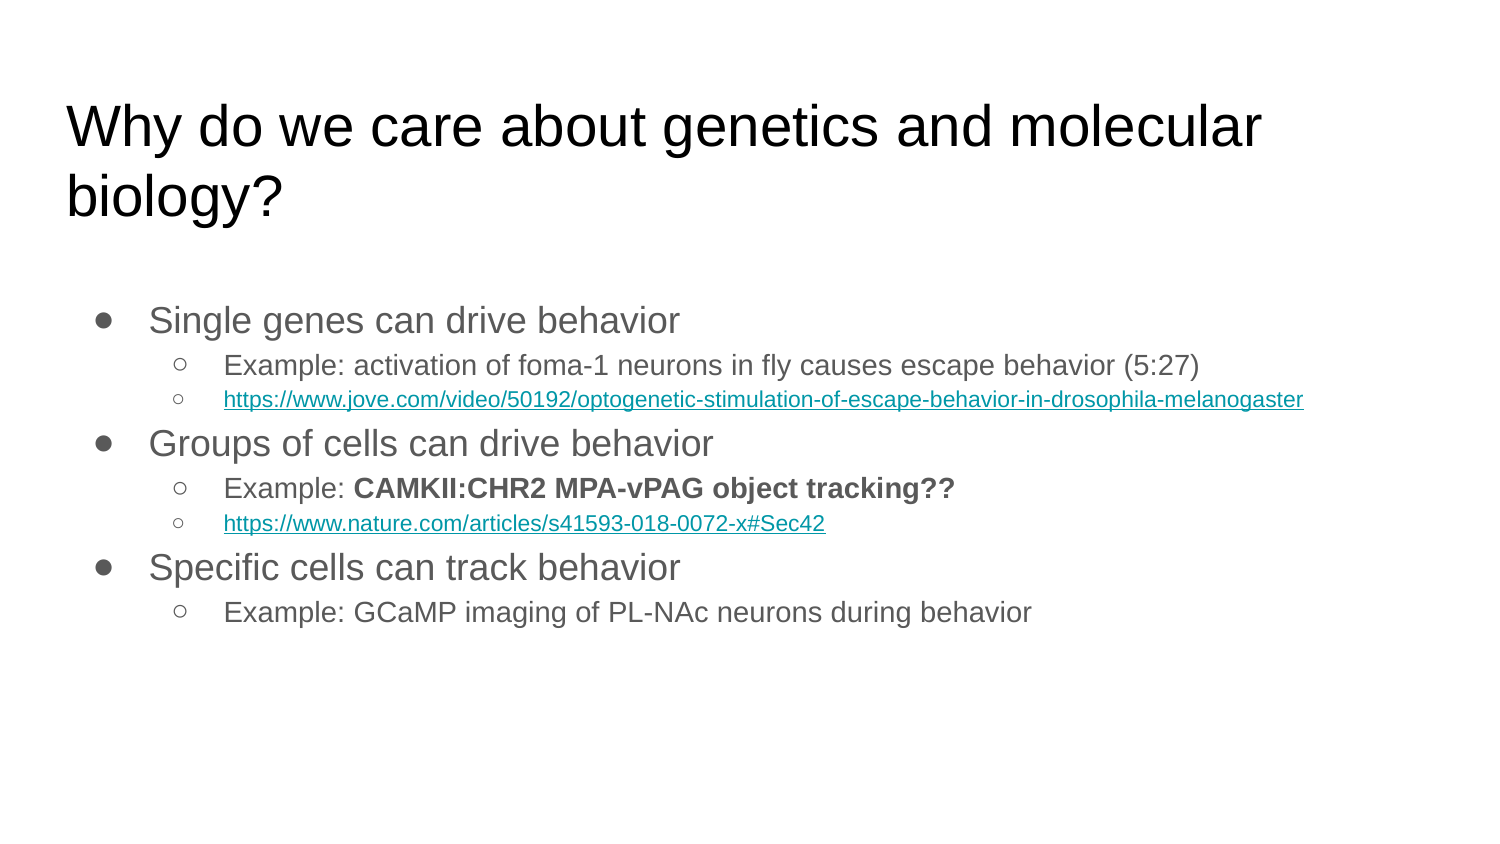

# Why do we care about genetics and molecular biology?
Single genes can drive behavior
Example: activation of foma-1 neurons in fly causes escape behavior (5:27)
https://www.jove.com/video/50192/optogenetic-stimulation-of-escape-behavior-in-drosophila-melanogaster
Groups of cells can drive behavior
Example: CAMKII:CHR2 MPA-vPAG object tracking??
https://www.nature.com/articles/s41593-018-0072-x#Sec42
Specific cells can track behavior
Example: GCaMP imaging of PL-NAc neurons during behavior